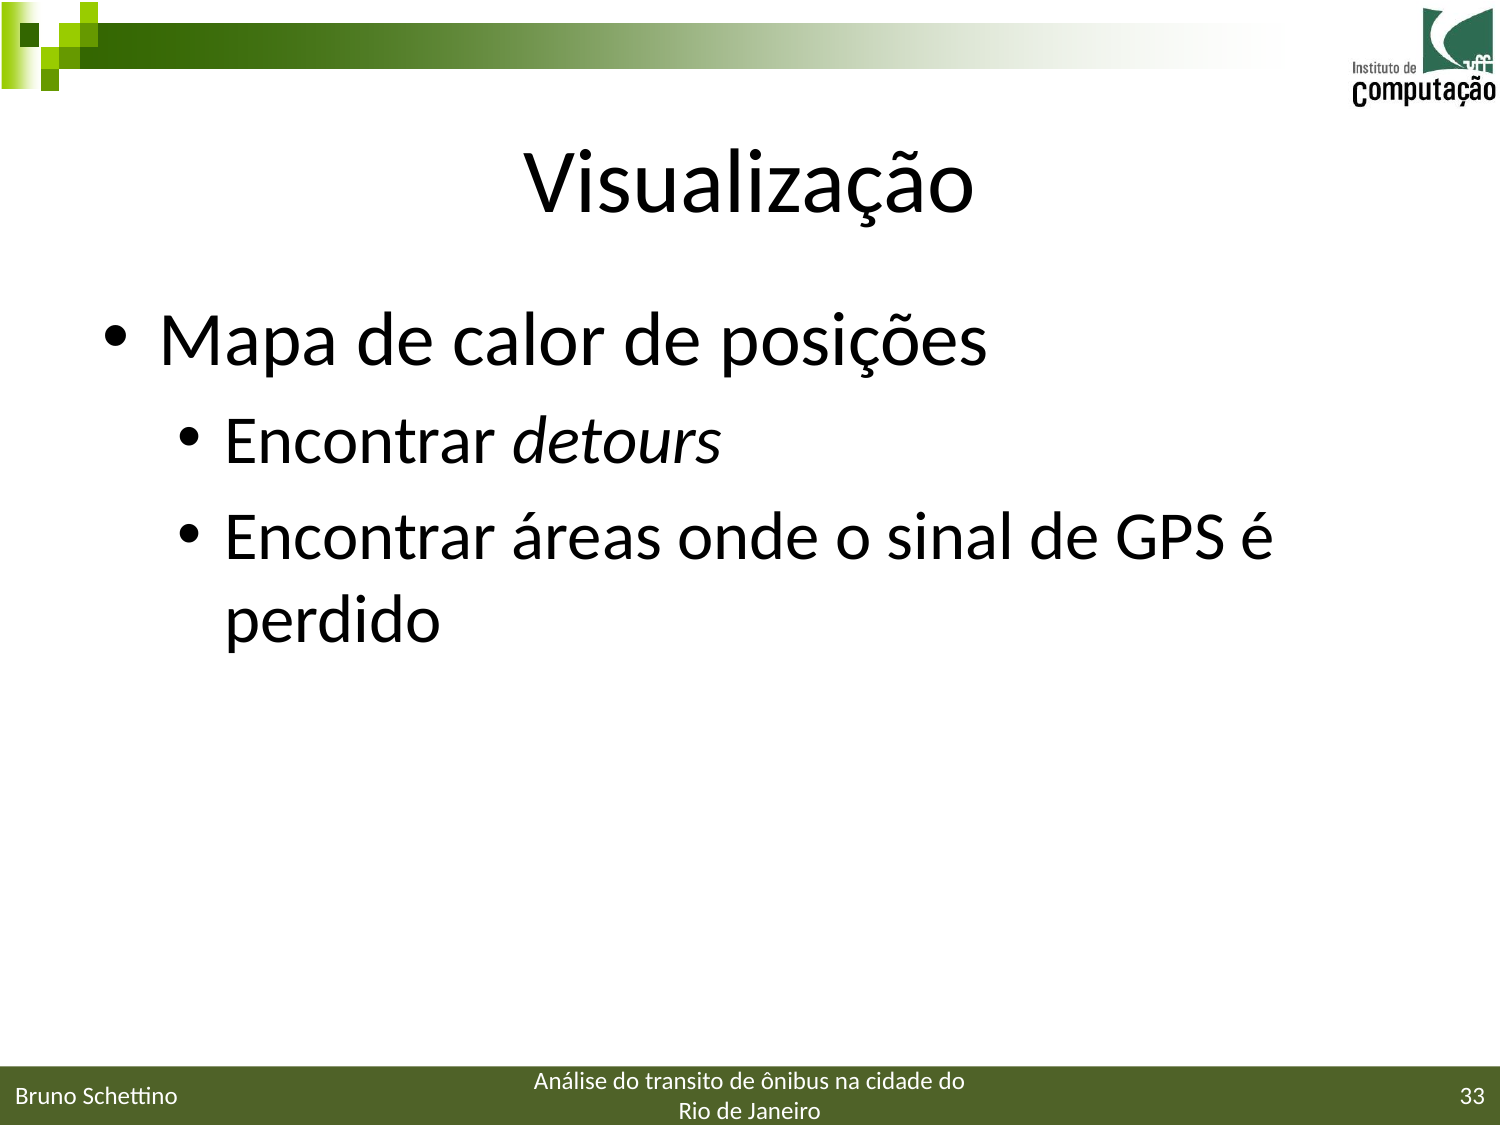

# Visualização
Mapa de calor de posições
Encontrar detours
Encontrar áreas onde o sinal de GPS é perdido
Bruno Schettino
Análise do transito de ônibus na cidade do Rio de Janeiro
33